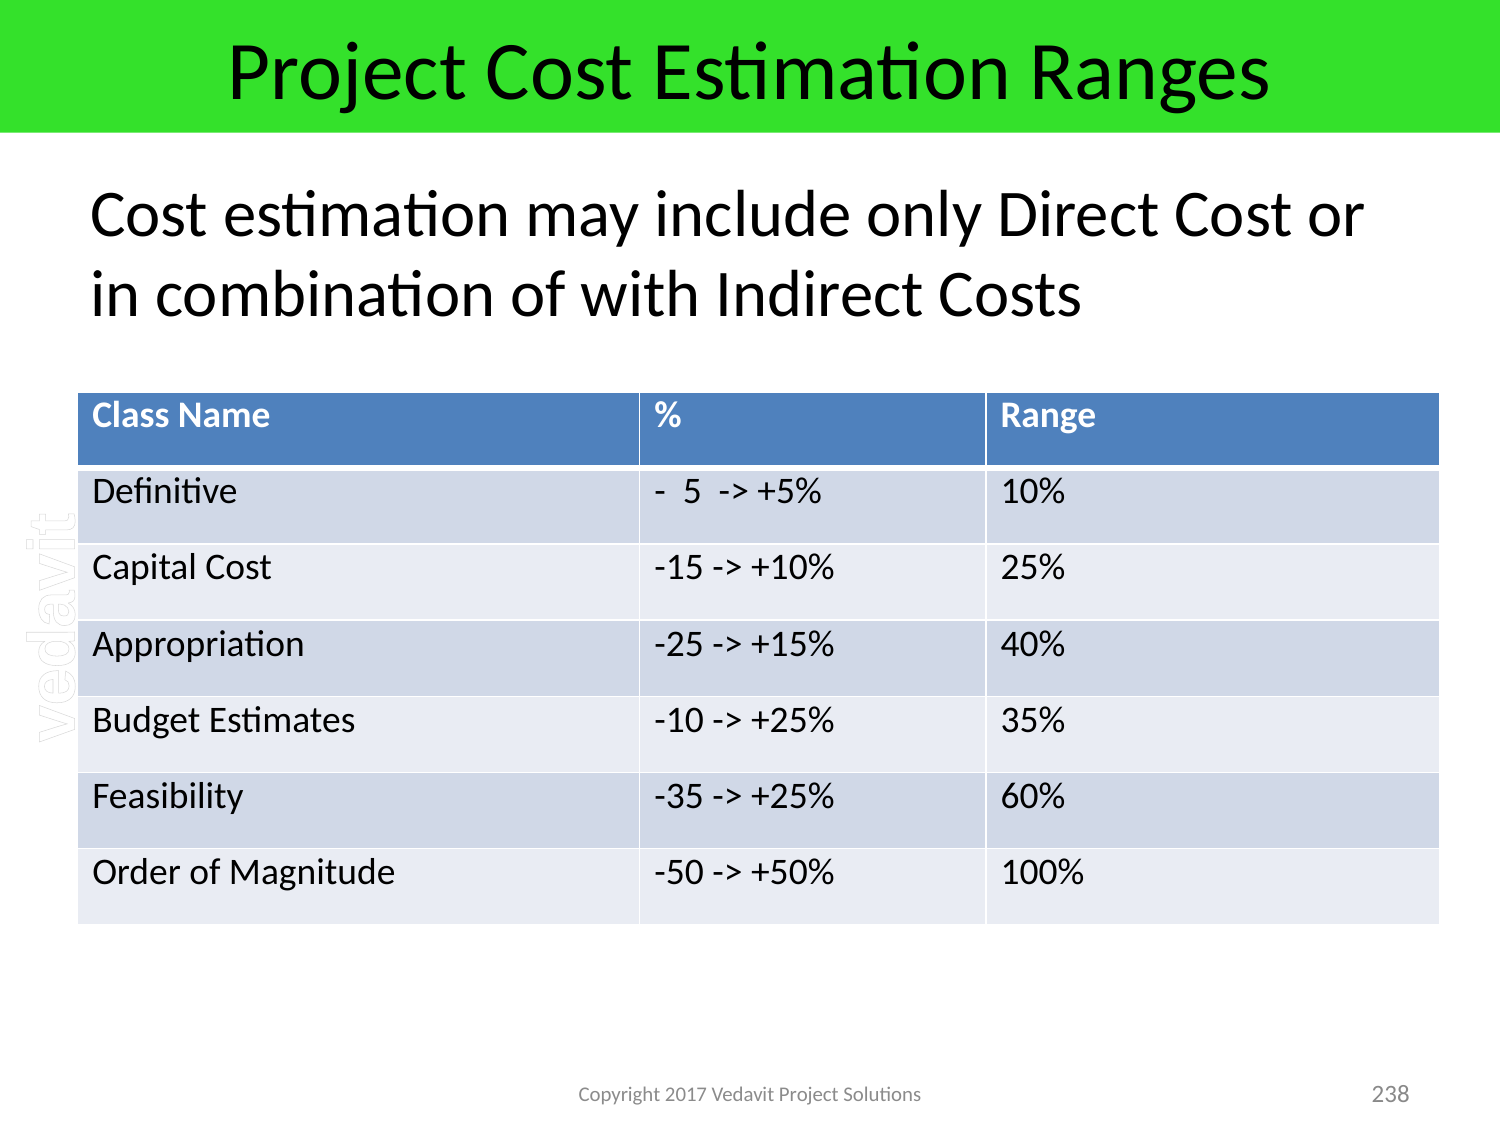

# Project Cost Estimation Ranges
Cost estimation may include only Direct Cost or in combination of with Indirect Costs

| Class Name | % | Range |
| --- | --- | --- |
| Definitive | - 5 -> +5% | 10% |
| Capital Cost | -15 -> +10% | 25% |
| Appropriation | -25 -> +15% | 40% |
| Budget Estimates | -10 -> +25% | 35% |
| Feasibility | -35 -> +25% | 60% |
| Order of Magnitude | -50 -> +50% | 100% |
Copyright 2017 Vedavit Project Solutions
238